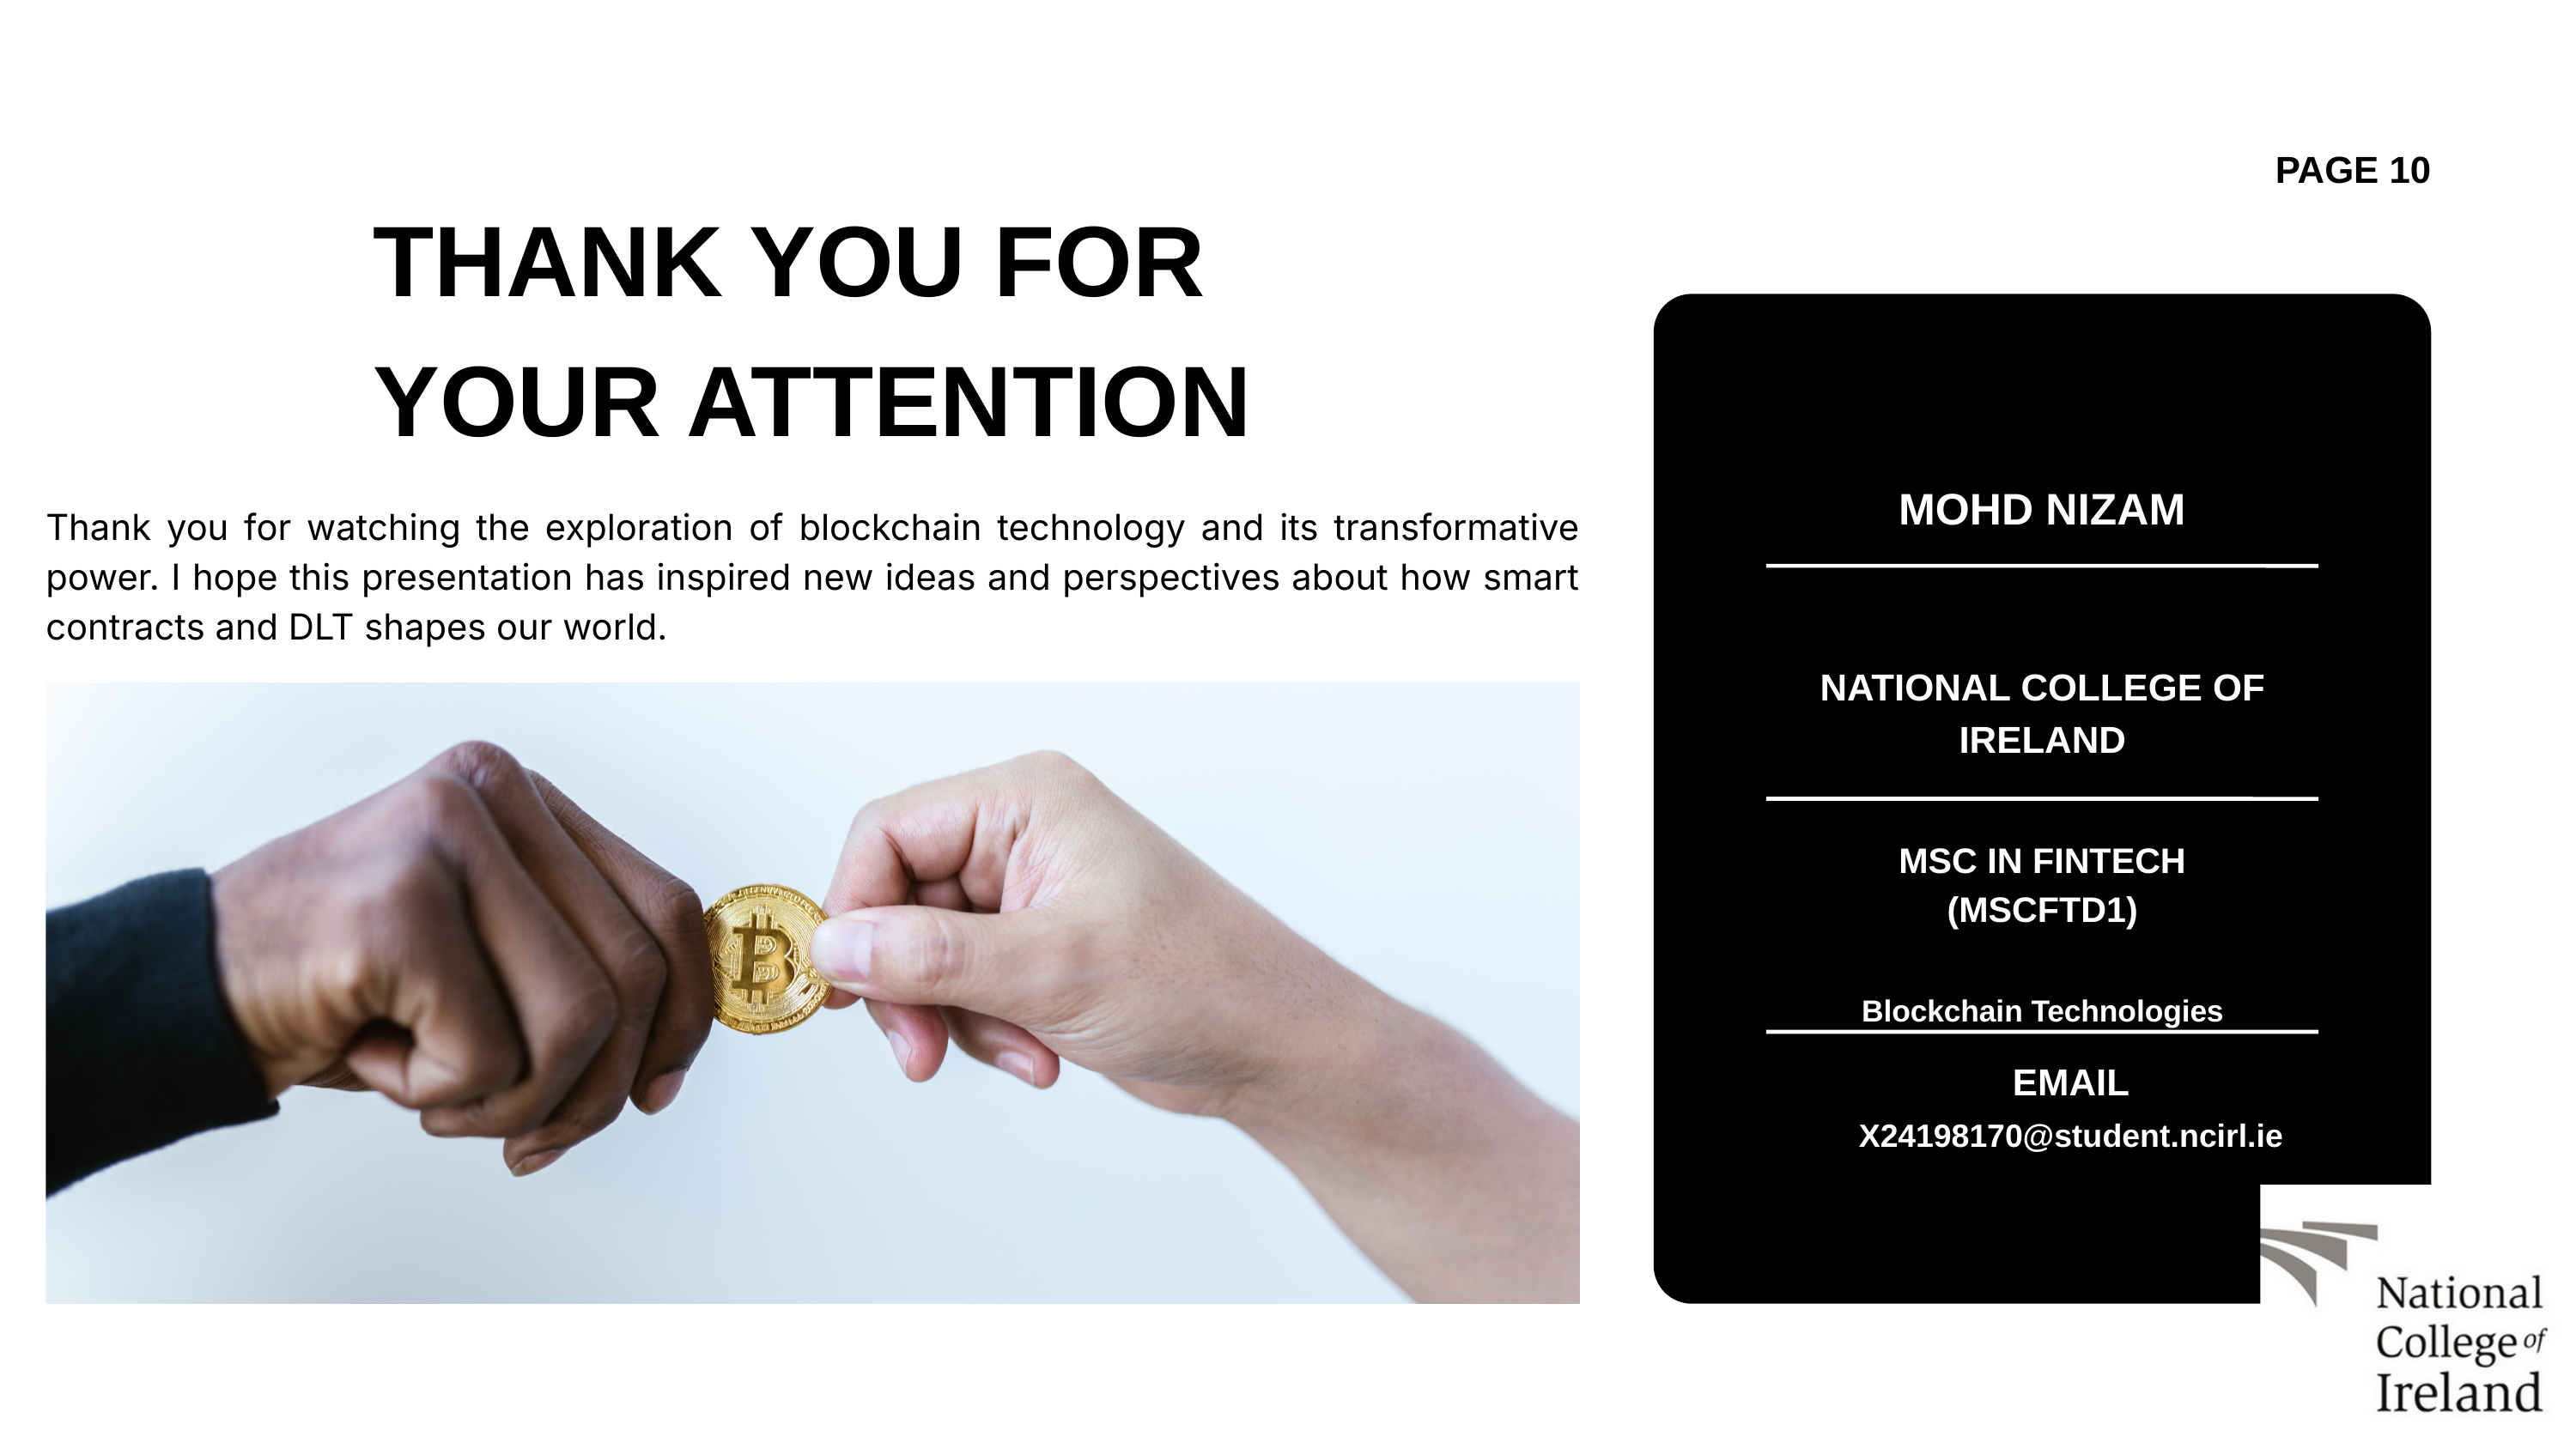

PAGE 10
THANK YOU FOR YOUR ATTENTION

MOHD NIZAM
Thank you for watching the exploration of blockchain technology and its transformative power. I hope this presentation has inspired new ideas and perspectives about how smart contracts and DLT shapes our world.

NATIONAL COLLEGE OF IRELAND

MSC IN FINTECH (MSCFTD1)
Blockchain Technologies

EMAIL
X24198170@student.ncirl.ie